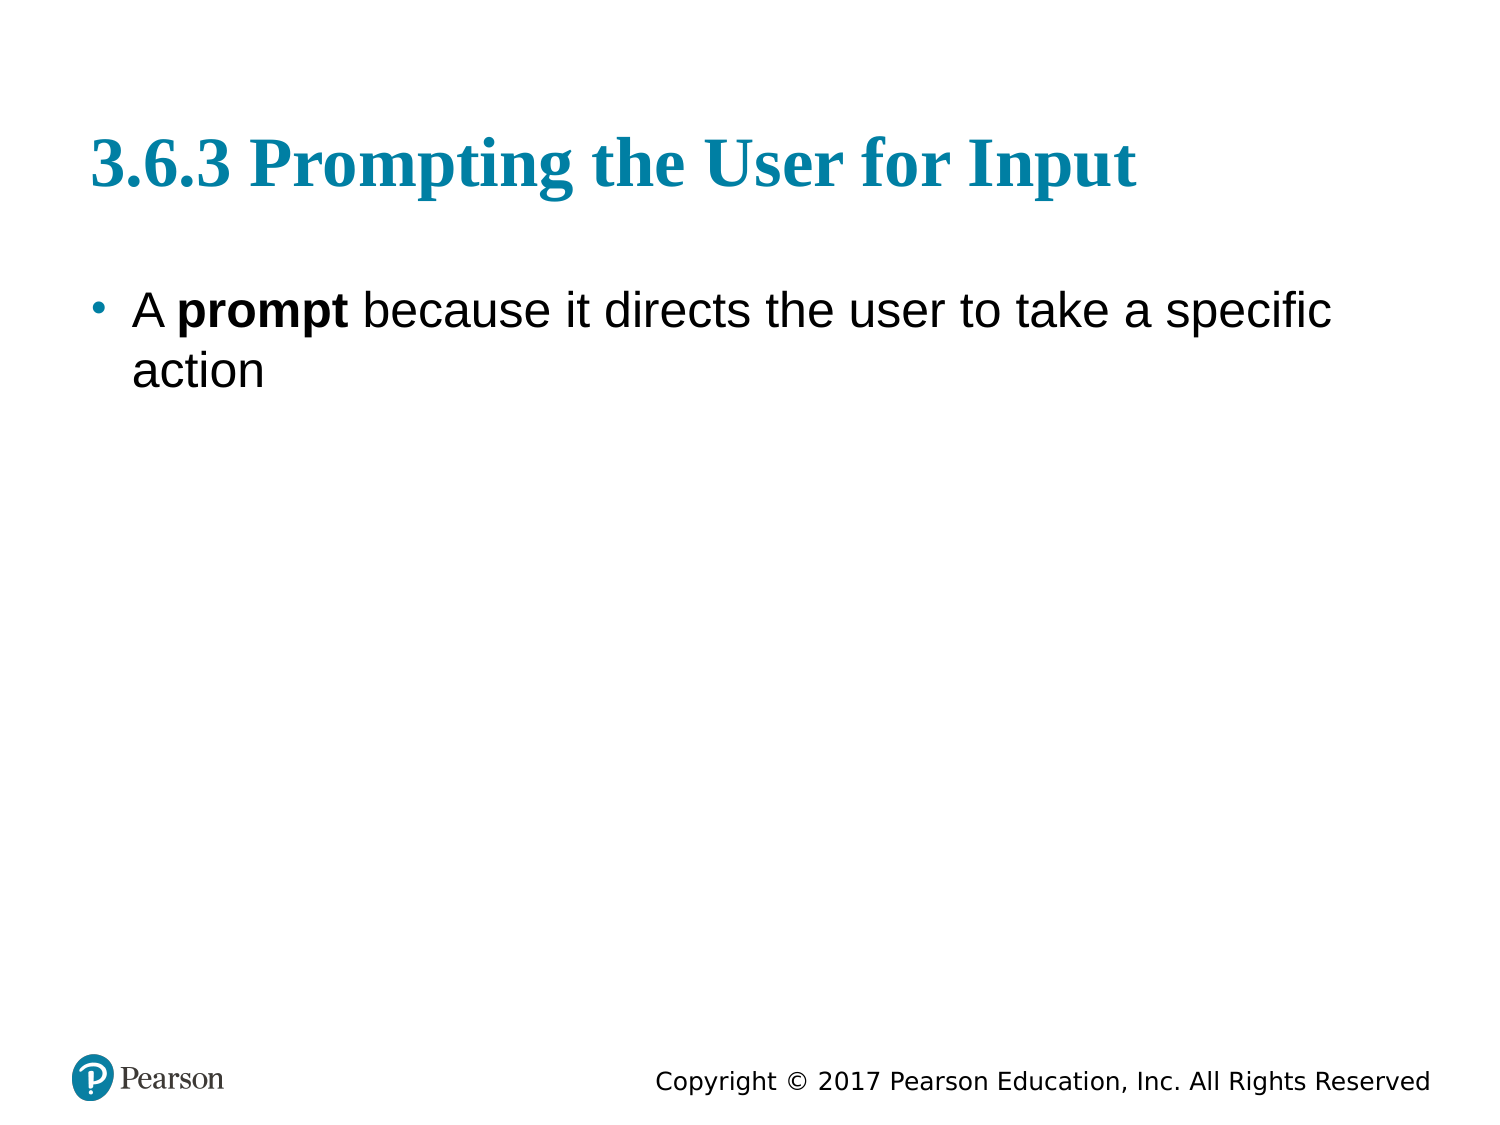

# 3.6.3 Prompting the User for Input
A prompt because it directs the user to take a specific action